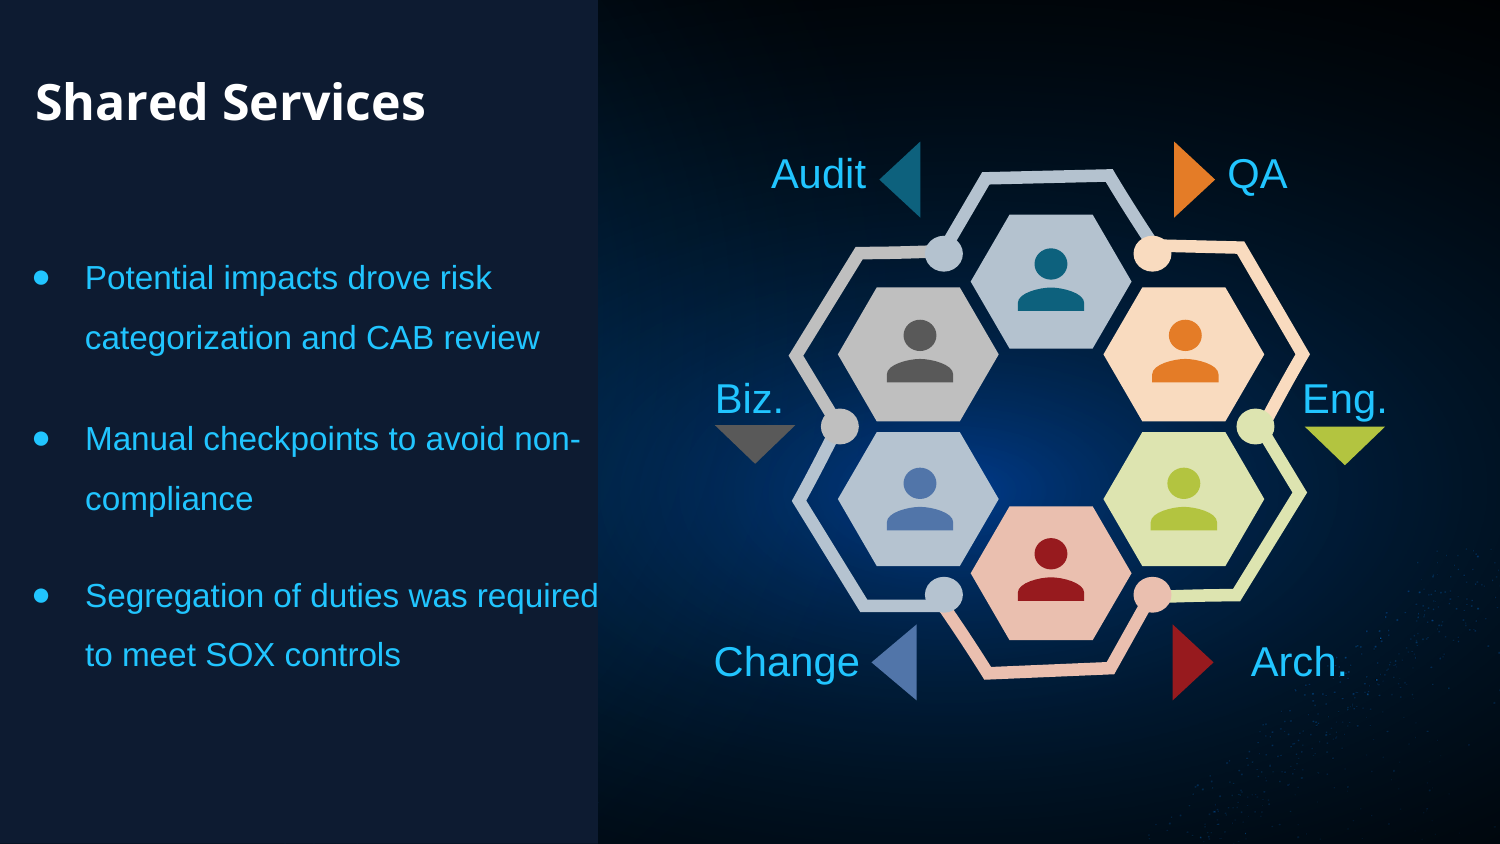

Shared Services

Audit
QA

Potential impacts drove risk categorization and CAB review

Biz.
Eng.
Manual checkpoints to avoid non-compliance

Segregation of duties was required to meet SOX controls

Change
Arch.